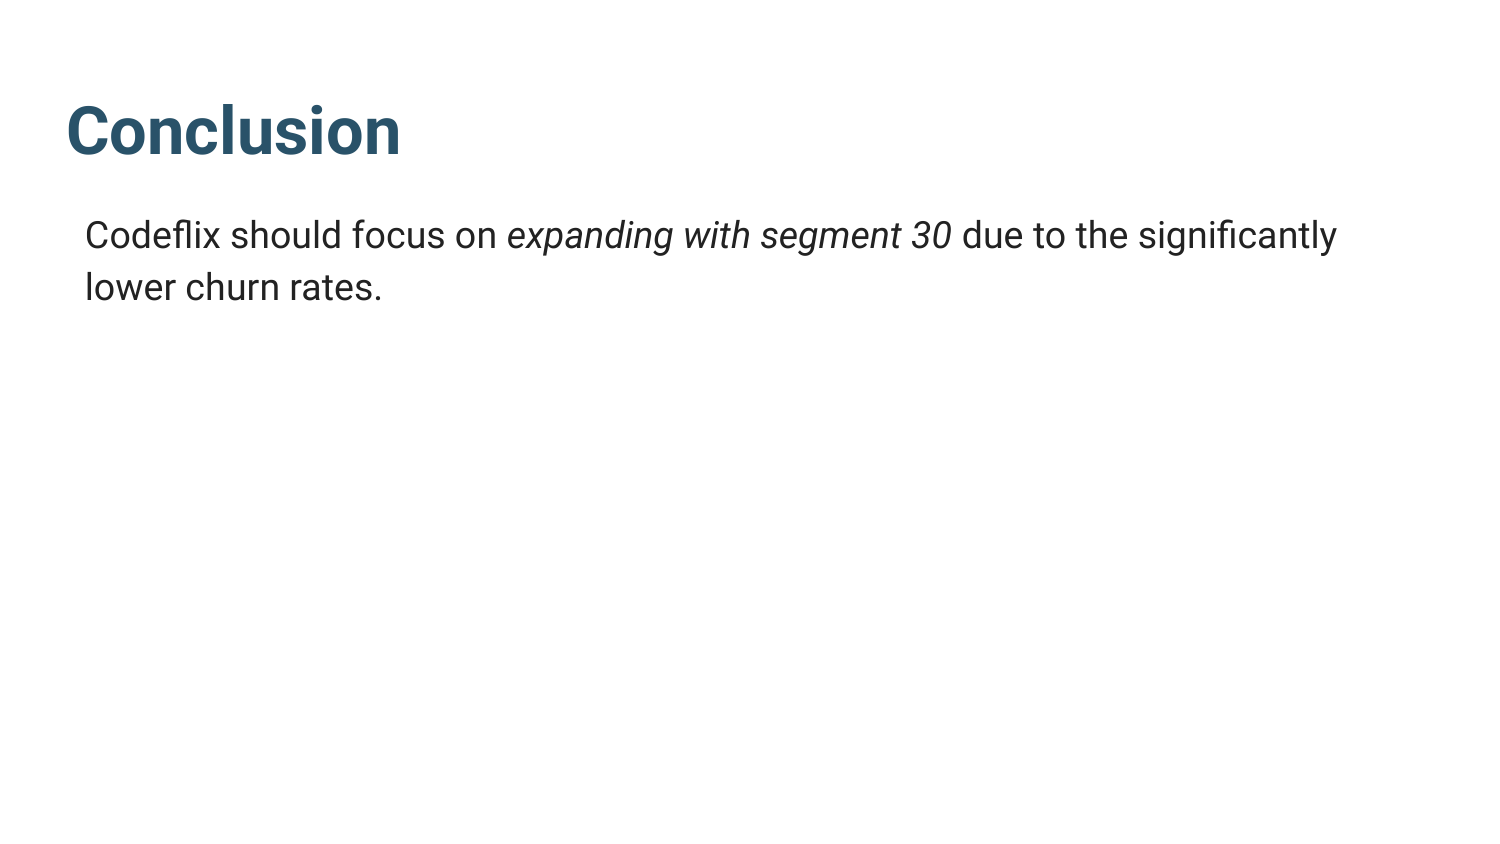

# Conclusion
Codeflix should focus on expanding with segment 30 due to the significantly lower churn rates.